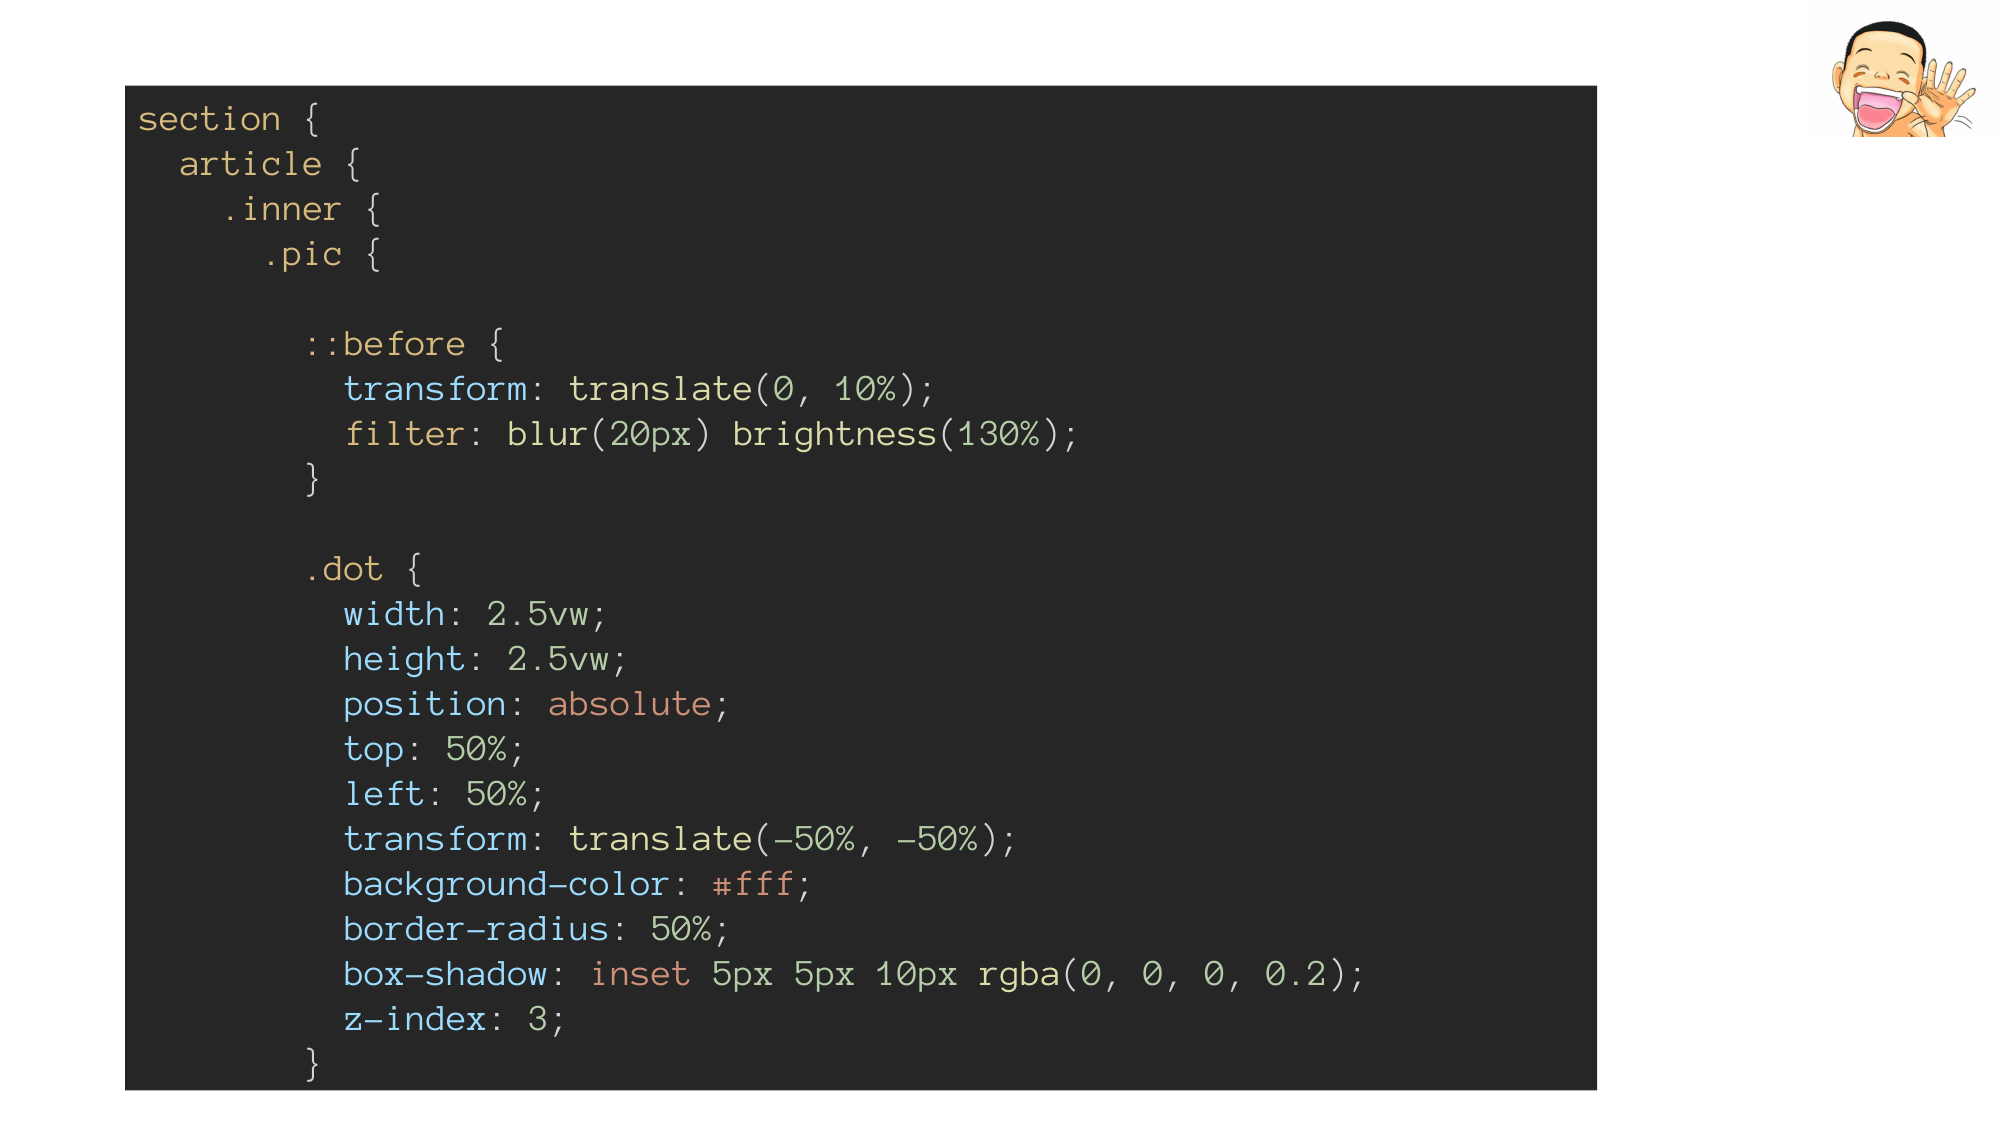

section {
  article {
    .inner {
      .pic {

        ::before {
          transform: translate(0, 10%);
          filter: blur(20px) brightness(130%);
        }
        .dot {
          width: 2.5vw;
          height: 2.5vw;
          position: absolute;
          top: 50%;
          left: 50%;
          transform: translate(-50%, -50%);
          background-color: #fff;
          border-radius: 50%;
          box-shadow: inset 5px 5px 10px rgba(0, 0, 0, 0.2);
          z-index: 3;
        }